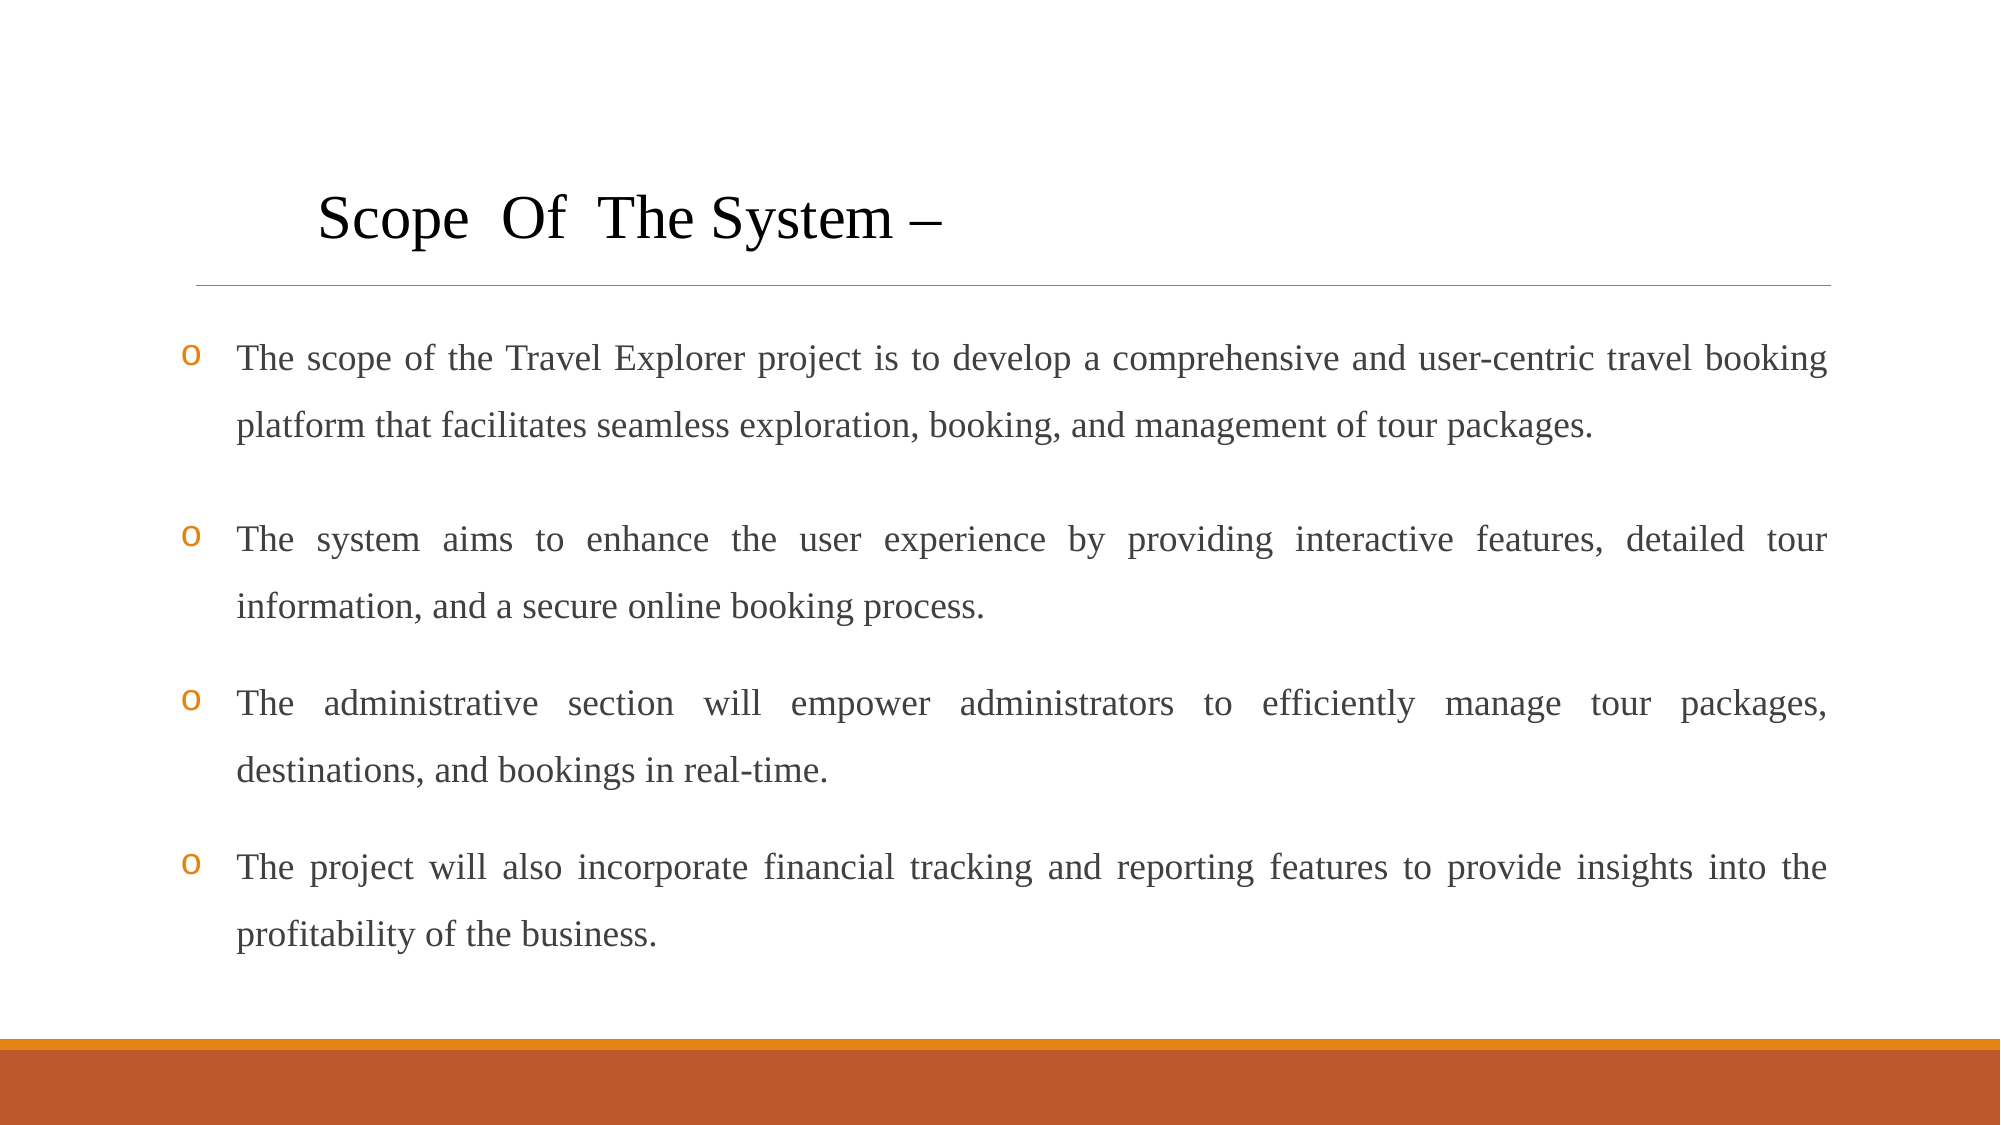

Scope  Of  The System –
The scope of the Travel Explorer project is to develop a comprehensive and user-centric travel booking platform that facilitates seamless exploration, booking, and management of tour packages.
The system aims to enhance the user experience by providing interactive features, detailed tour information, and a secure online booking process.
The administrative section will empower administrators to efficiently manage tour packages, destinations, and bookings in real-time.
The project will also incorporate financial tracking and reporting features to provide insights into the profitability of the business.